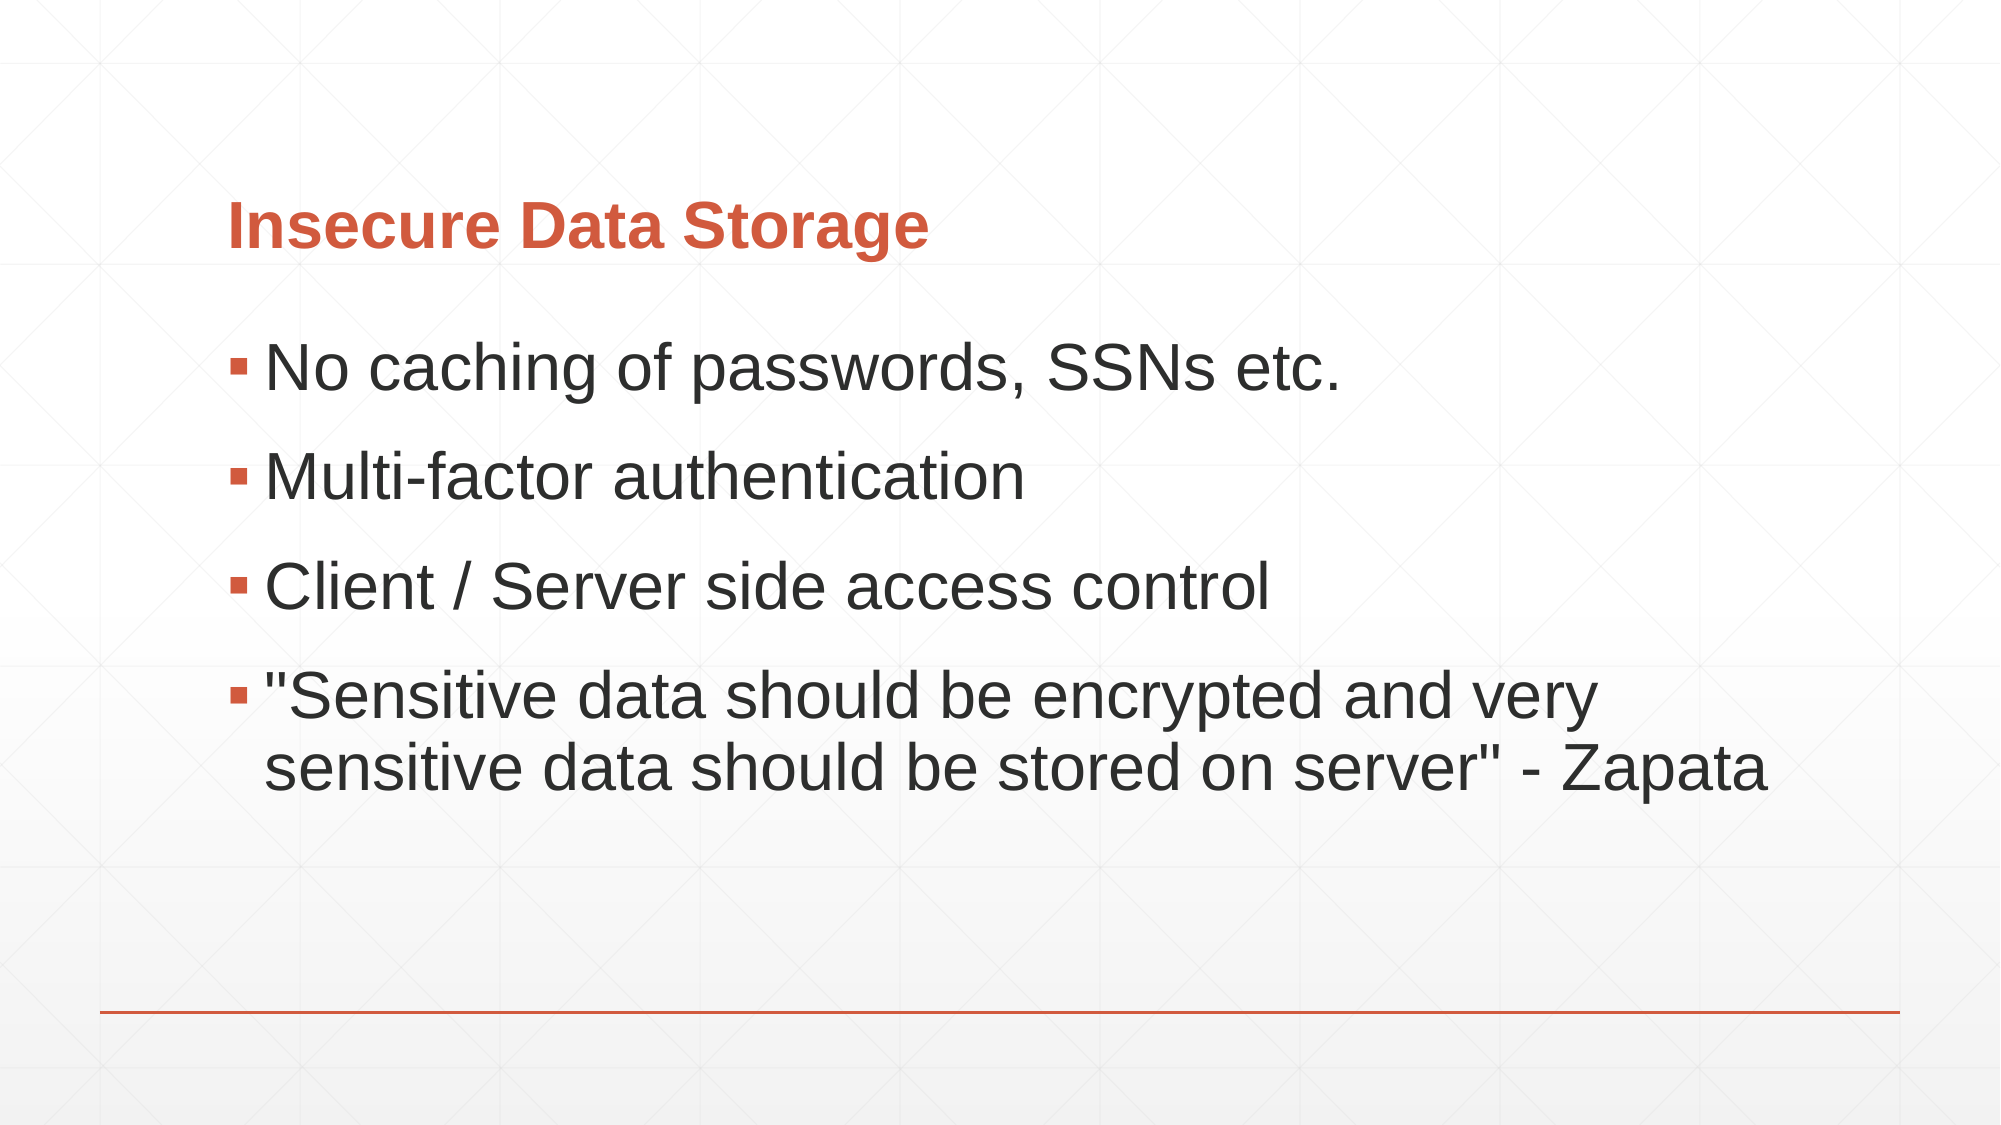

# Insecure Data Storage
No caching of passwords, SSNs etc.
Multi-factor authentication
Client / Server side access control
"Sensitive data should be encrypted and very sensitive data should be stored on server" - Zapata